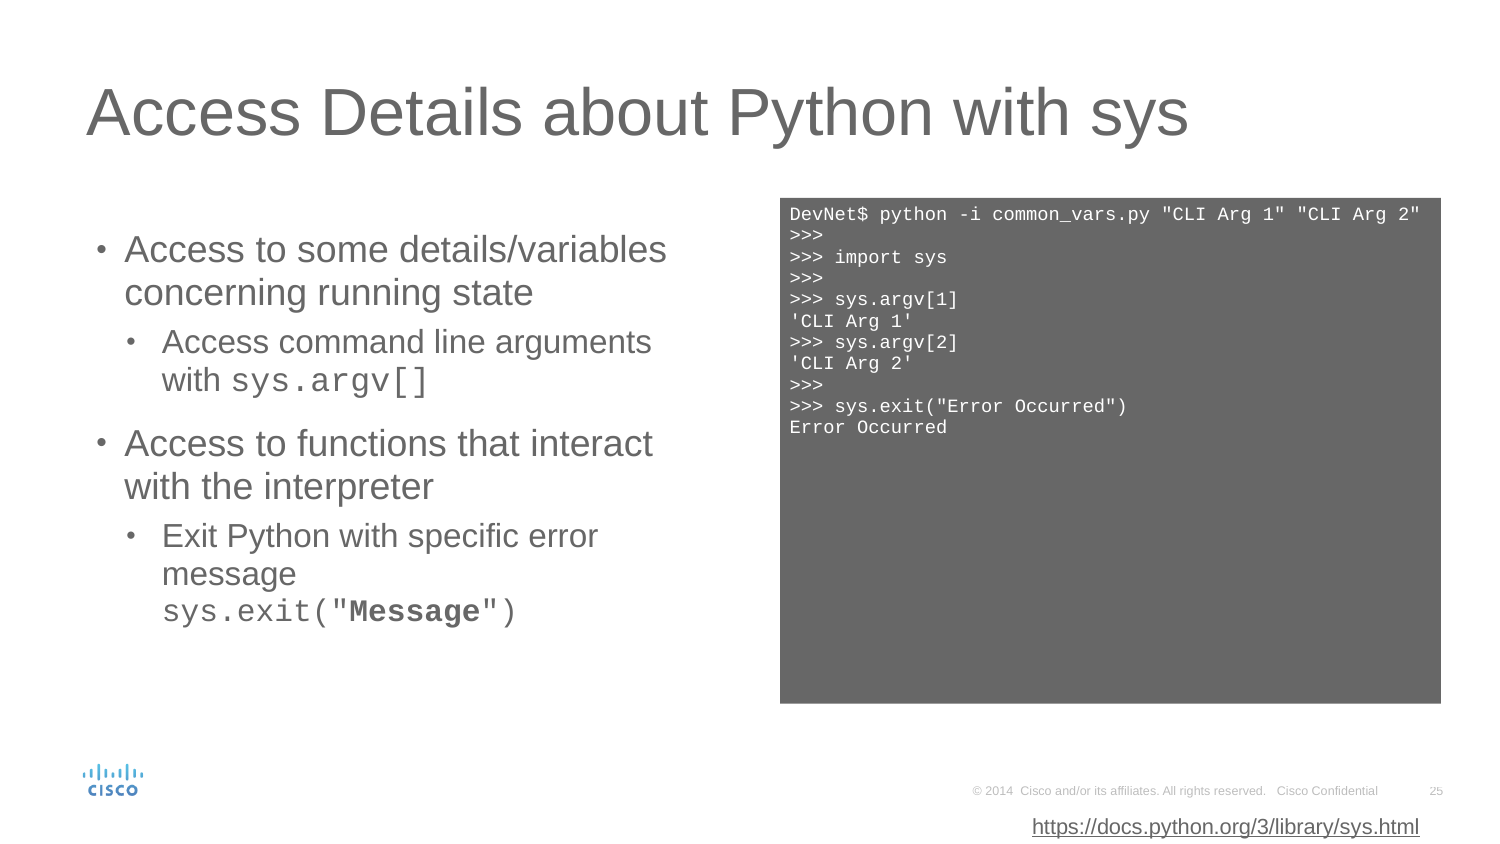

# Access Details about Python with sys
DevNet$ python -i common_vars.py "CLI Arg 1" "CLI Arg 2"
>>>
>>> import sys
>>>
>>> sys.argv[1]
'CLI Arg 1'
>>> sys.argv[2]
'CLI Arg 2'
>>>
>>> sys.exit("Error Occurred")
Error Occurred
Access to some details/variables concerning running state
Access command line arguments with sys.argv[]
Access to functions that interact with the interpreter
Exit Python with specific error message
sys.exit("Message")
https://docs.python.org/3/library/sys.html